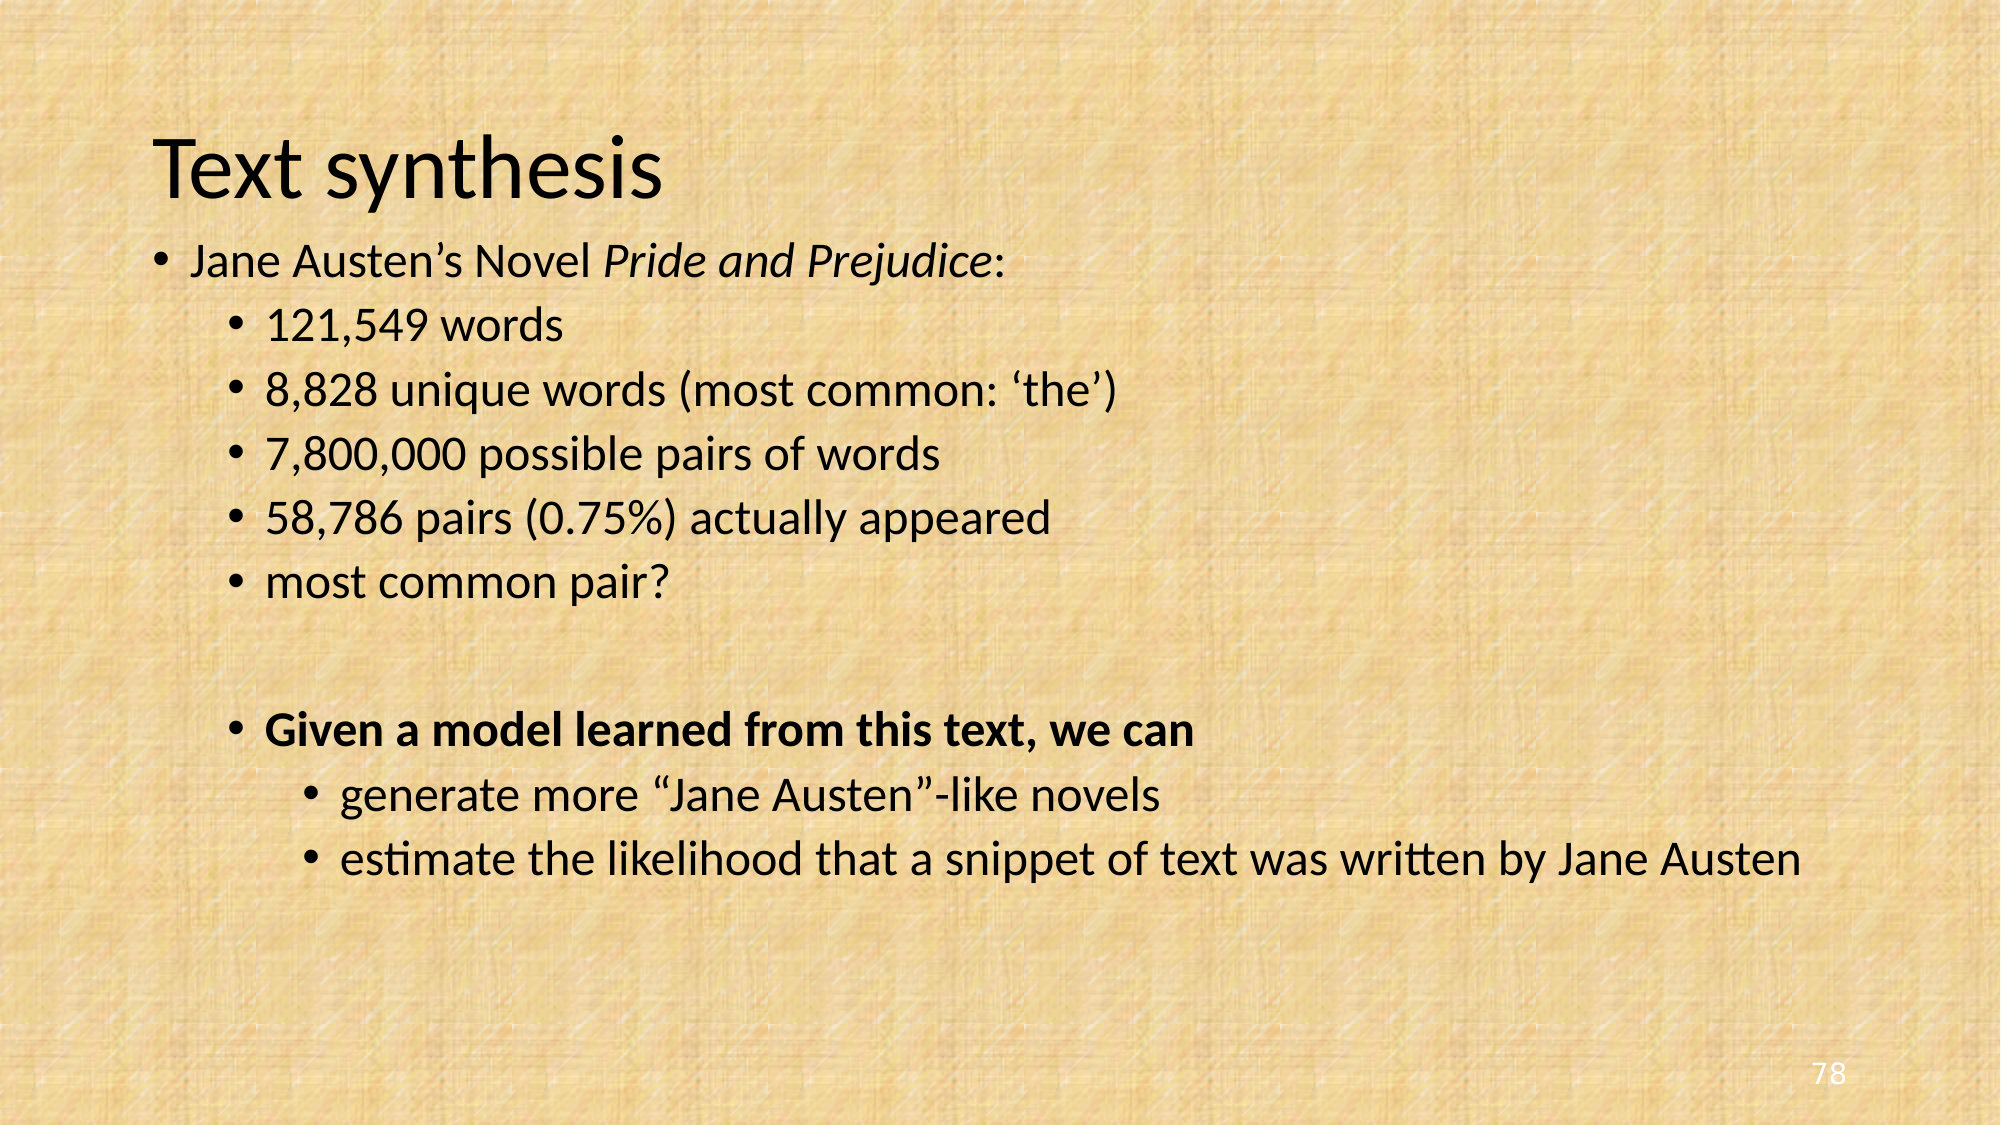

# Text synthesis
Jane Austen’s Novel Pride and Prejudice:
121,549 words
8,828 unique words (most common: ‘the’)
7,800,000 possible pairs of words
58,786 pairs (0.75%) actually appeared
most common pair?

Given a model learned from this text, we can
generate more “Jane Austen”-like novels
estimate the likelihood that a snippet of text was written by Jane Austen
78